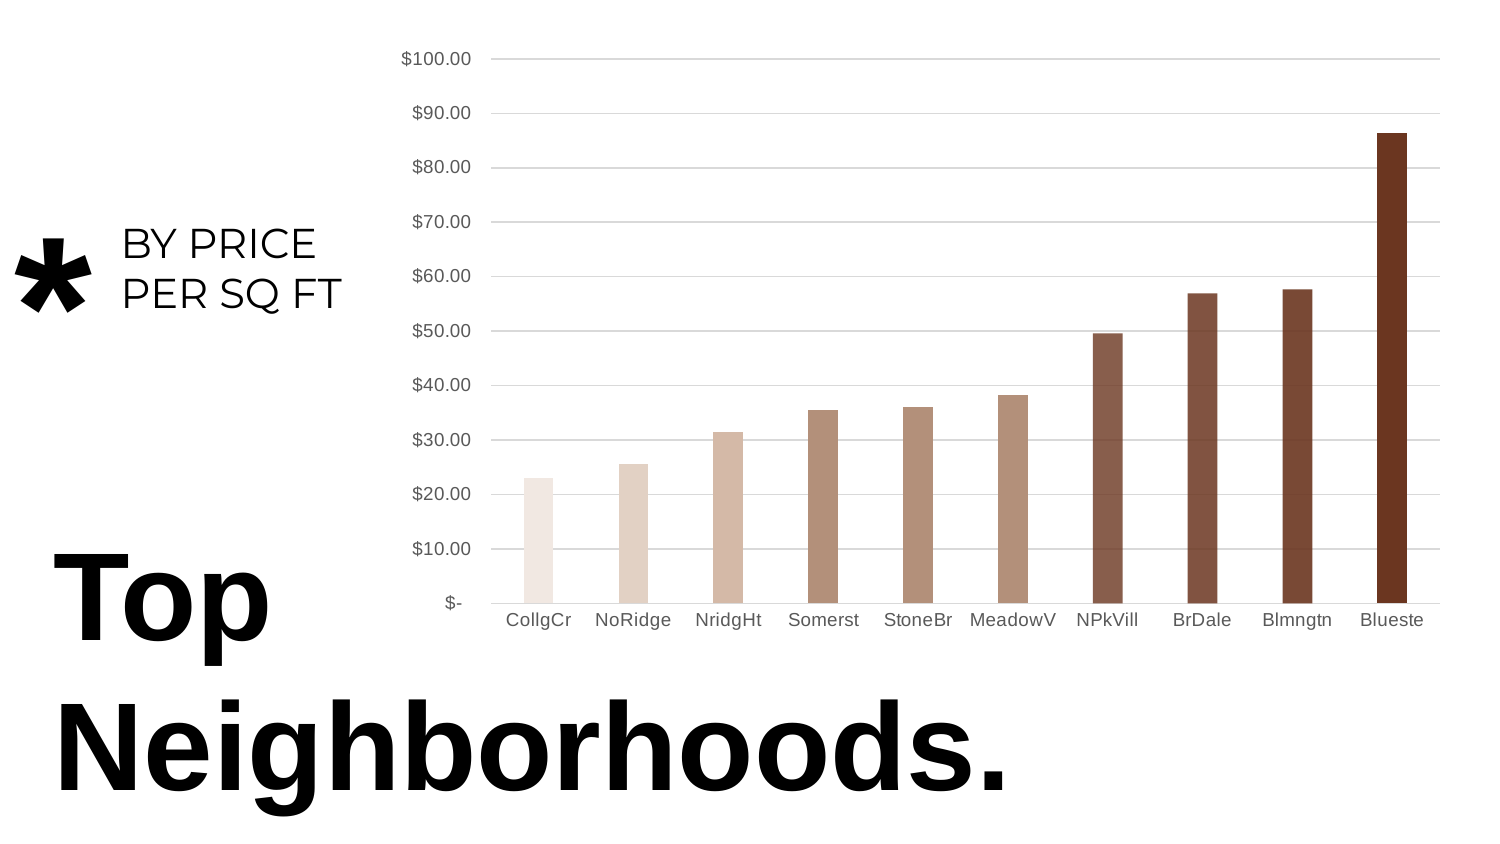

### Chart

| Category |  |
|---|---|
| CollgCr | 22.955542424376137 |
| NoRidge | 25.668163546150183 |
| NridgHt | 31.42691574667587 |
| Somerst | 35.46189691747766 |
| StoneBr | 36.07446310319059 |
| MeadowV | 38.19374369323915 |
| NPkVill | 49.577688080461535 |
| BrDale | 56.92766194714364 |
| Blmngtn | 57.6439340002211 |
| Blueste | 86.41025641025641 |
*
BY PRICE PER SQ FT
# Top Neighborhoods.
Below Average Quality Homes
Above Average Quality Homes